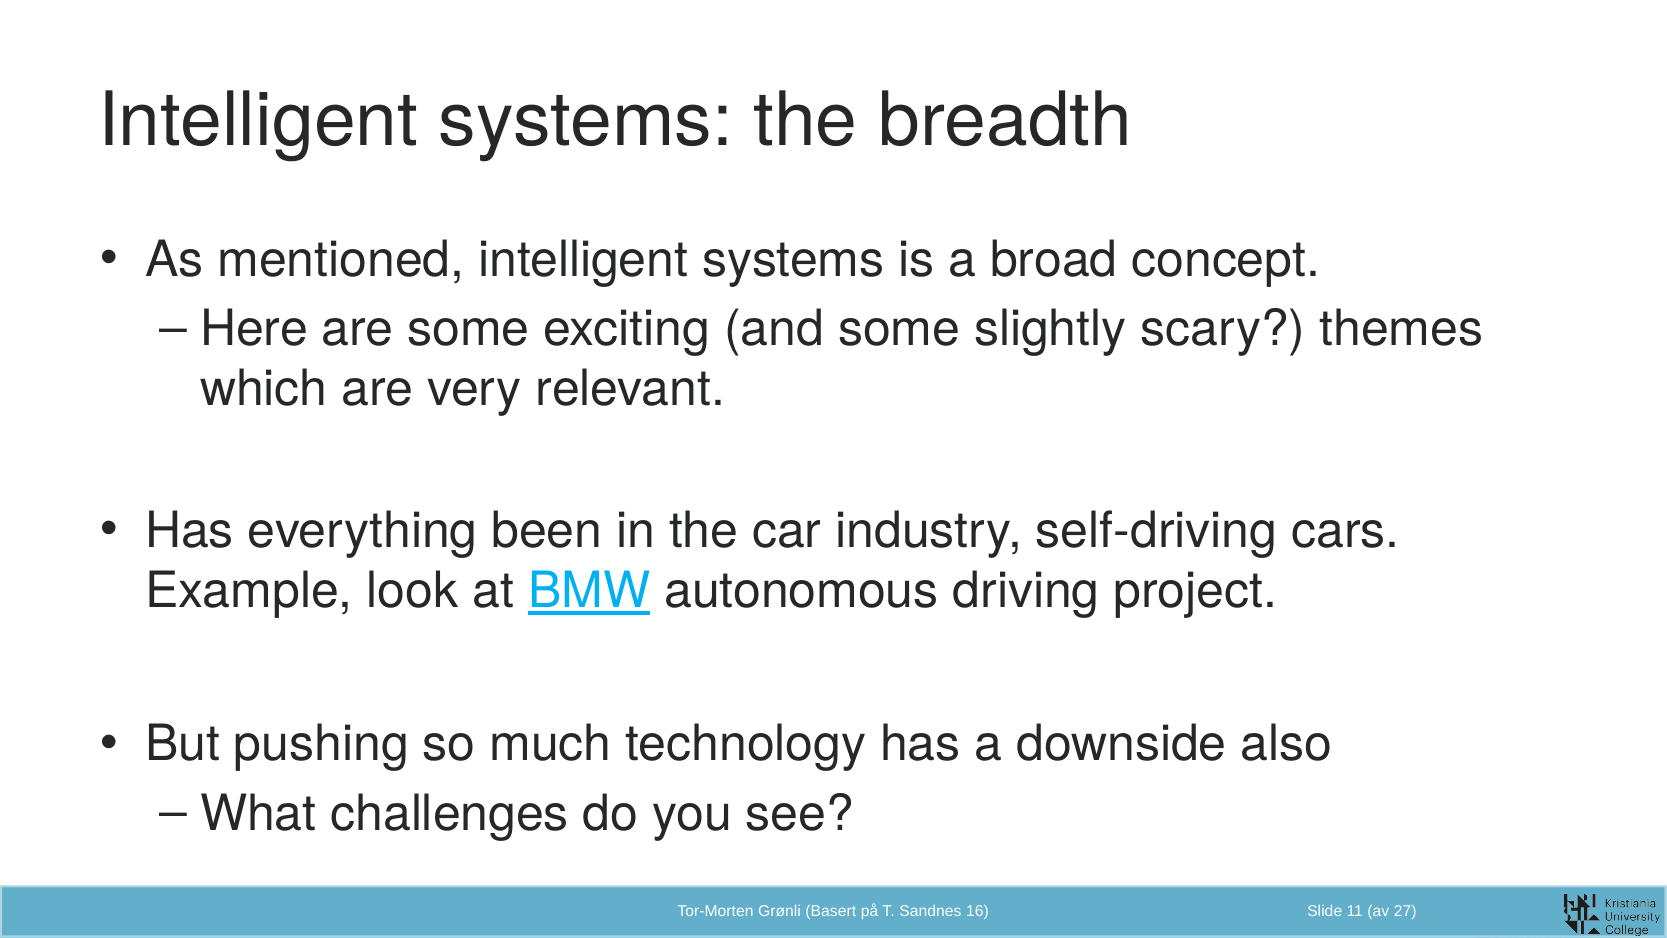

# Intelligent systems: the breadth
As mentioned, intelligent systems is a broad concept.
Here are some exciting (and some slightly scary?) themes which are very relevant.

Has everything been in the car industry, self-driving cars. Example, look at BMW autonomous driving project.

But pushing so much technology has a downside also
What challenges do you see?
Tor-Morten Grønli (Basert på T. Sandnes 16)
Slide 11 (av 27)